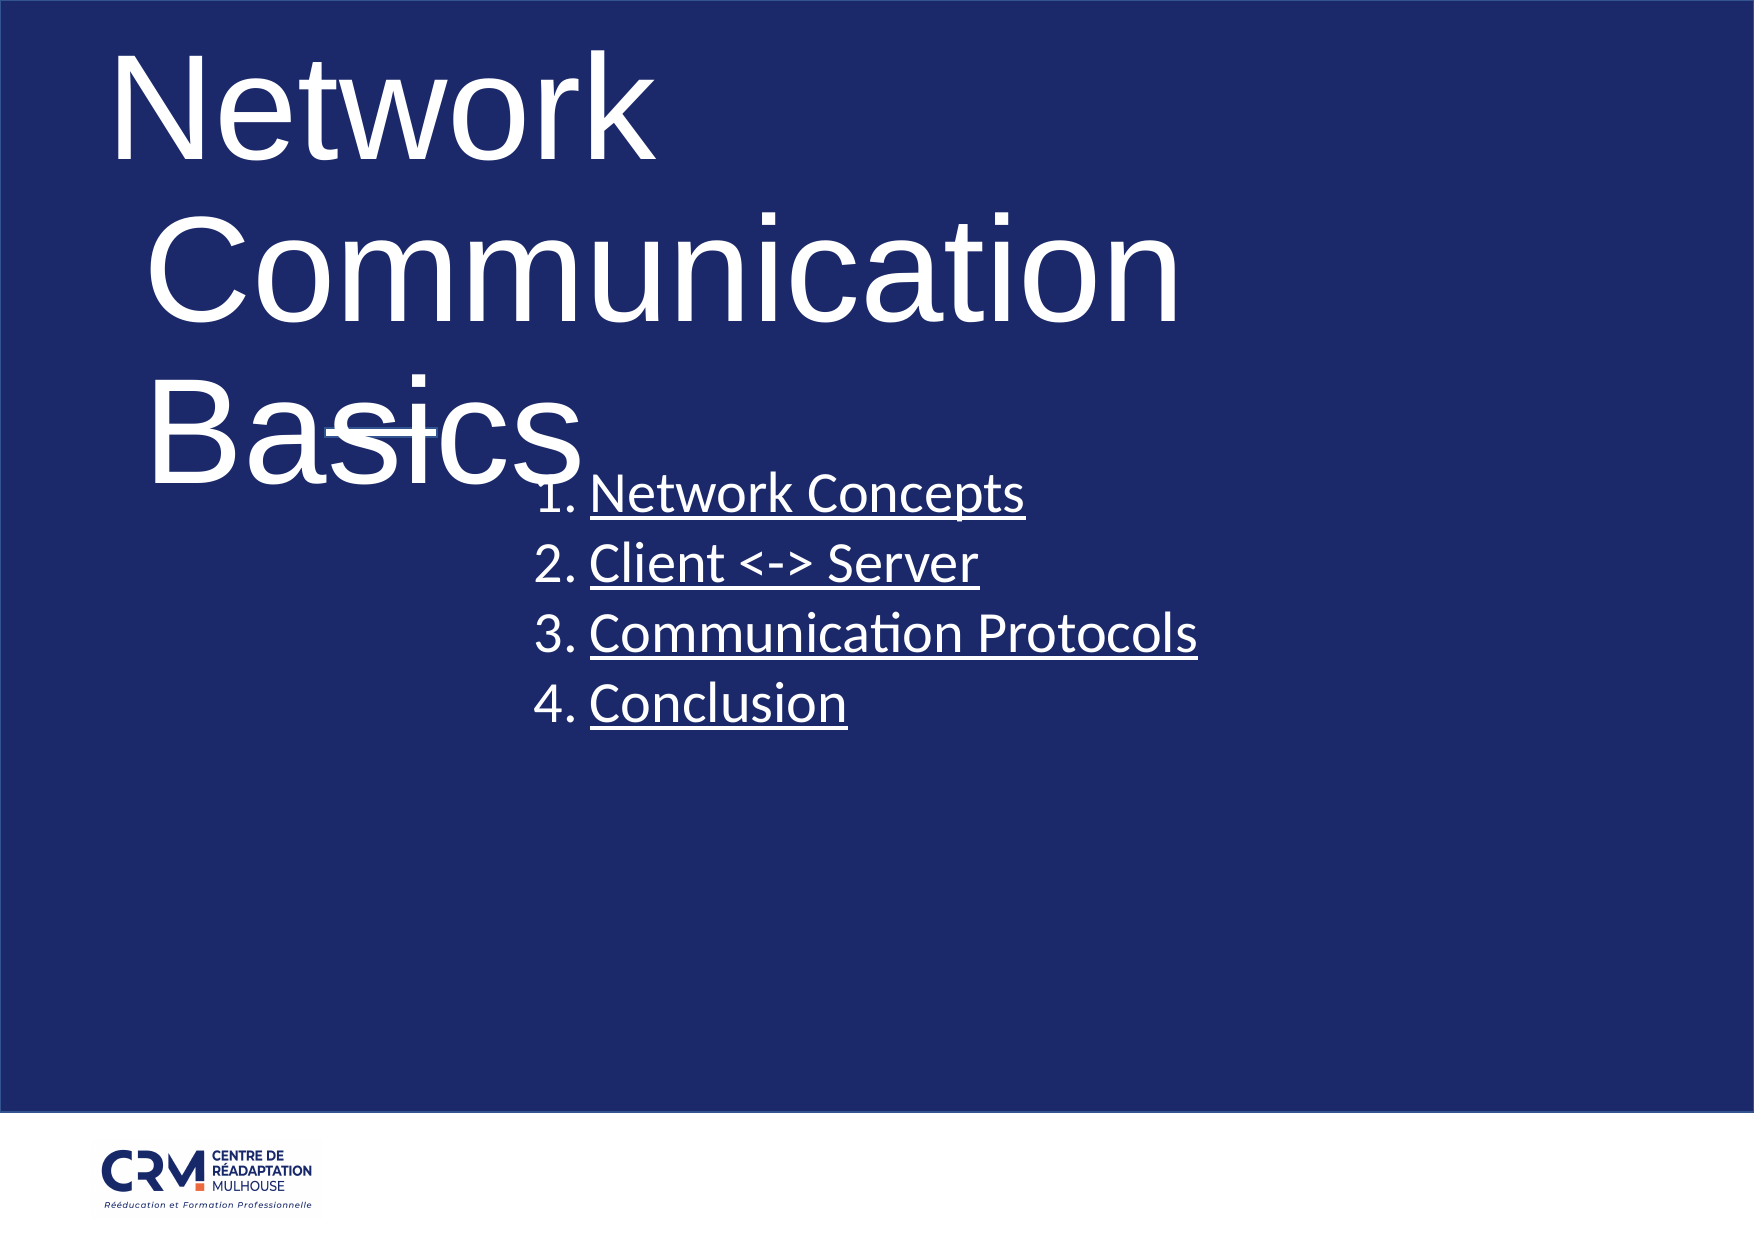

Network Communication Basics
Network Concepts
Client <-> Server
Communication Protocols
Conclusion